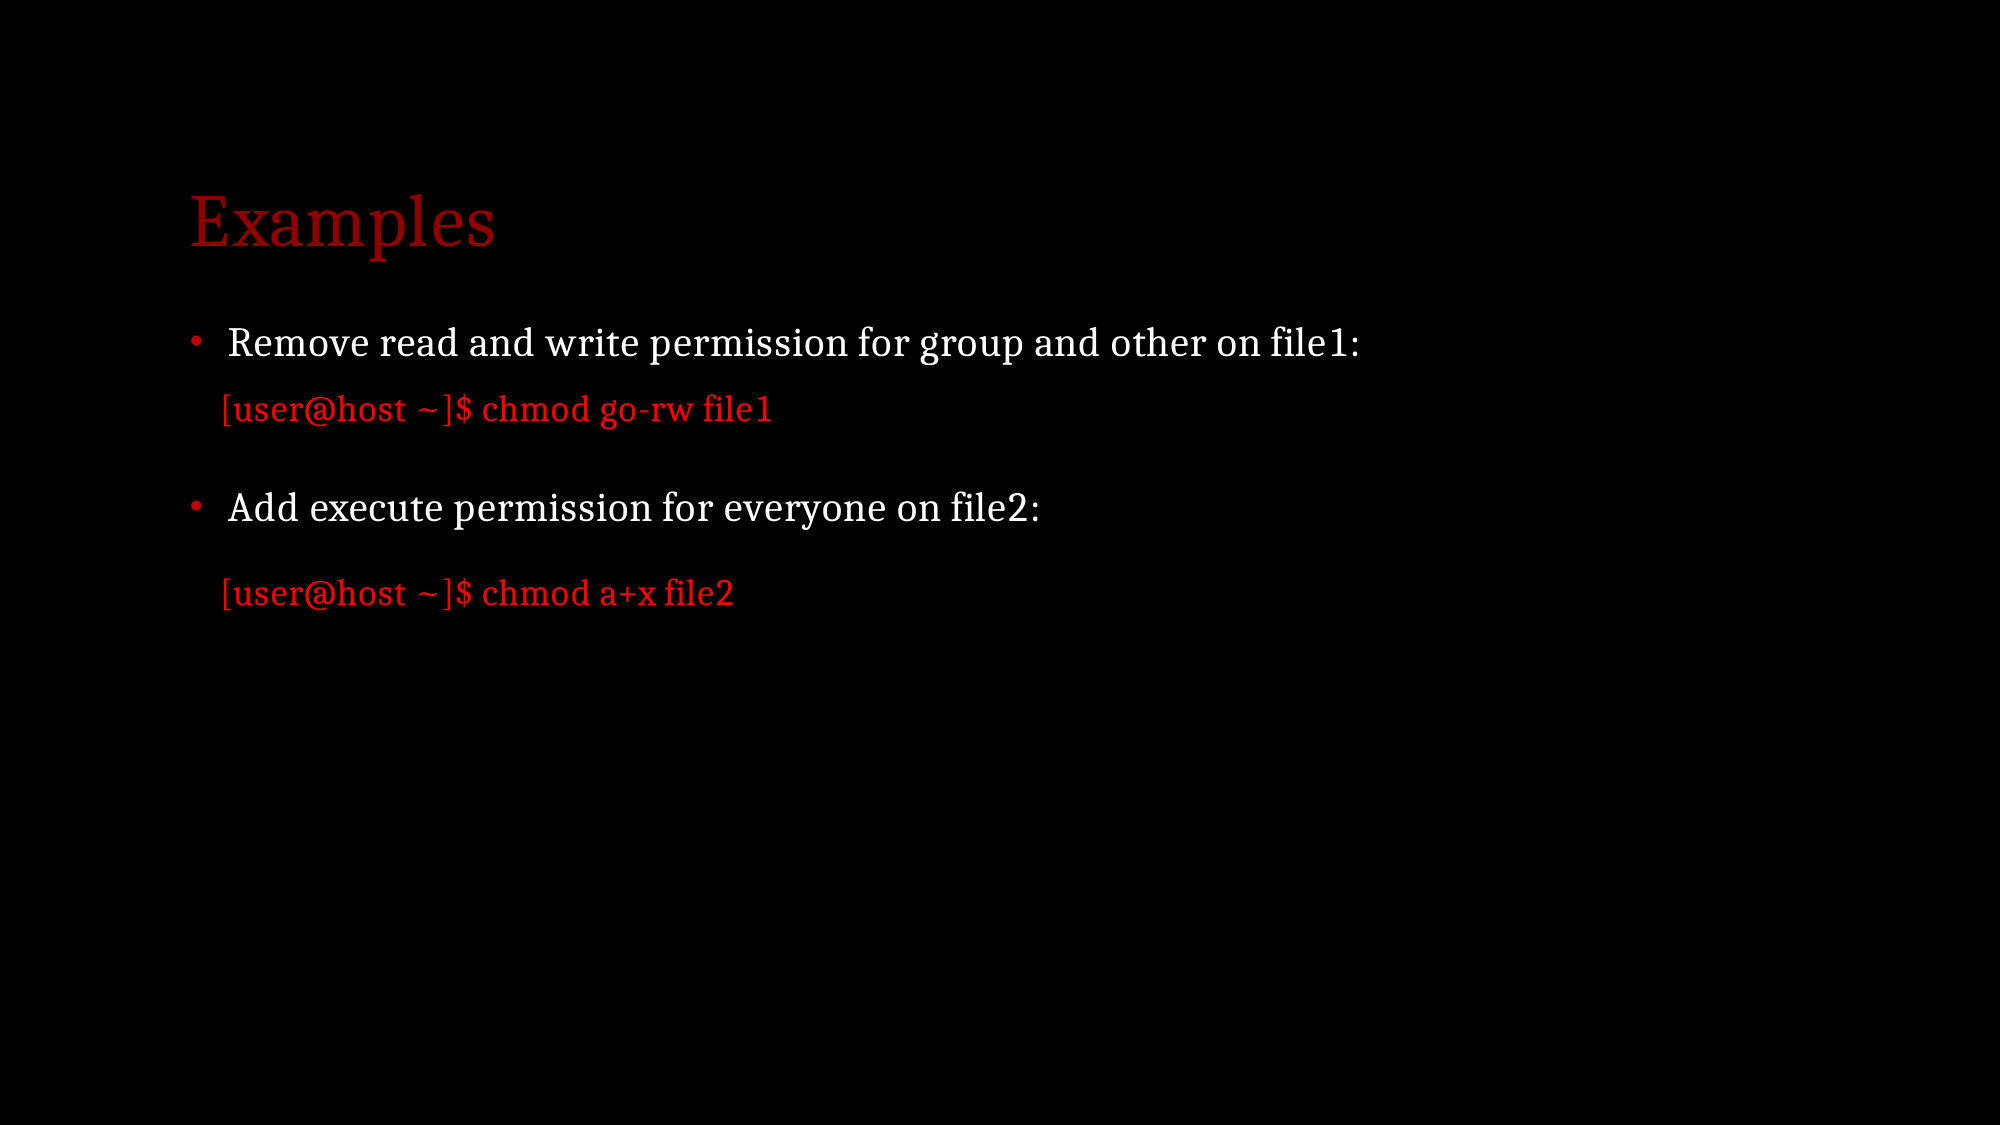

# Examples
Remove read and write permission for group and other on file1:

Add execute permission for everyone on file2:

[user@host ~]$ chmod go-rw file1
[user@host ~]$ chmod a+x file2